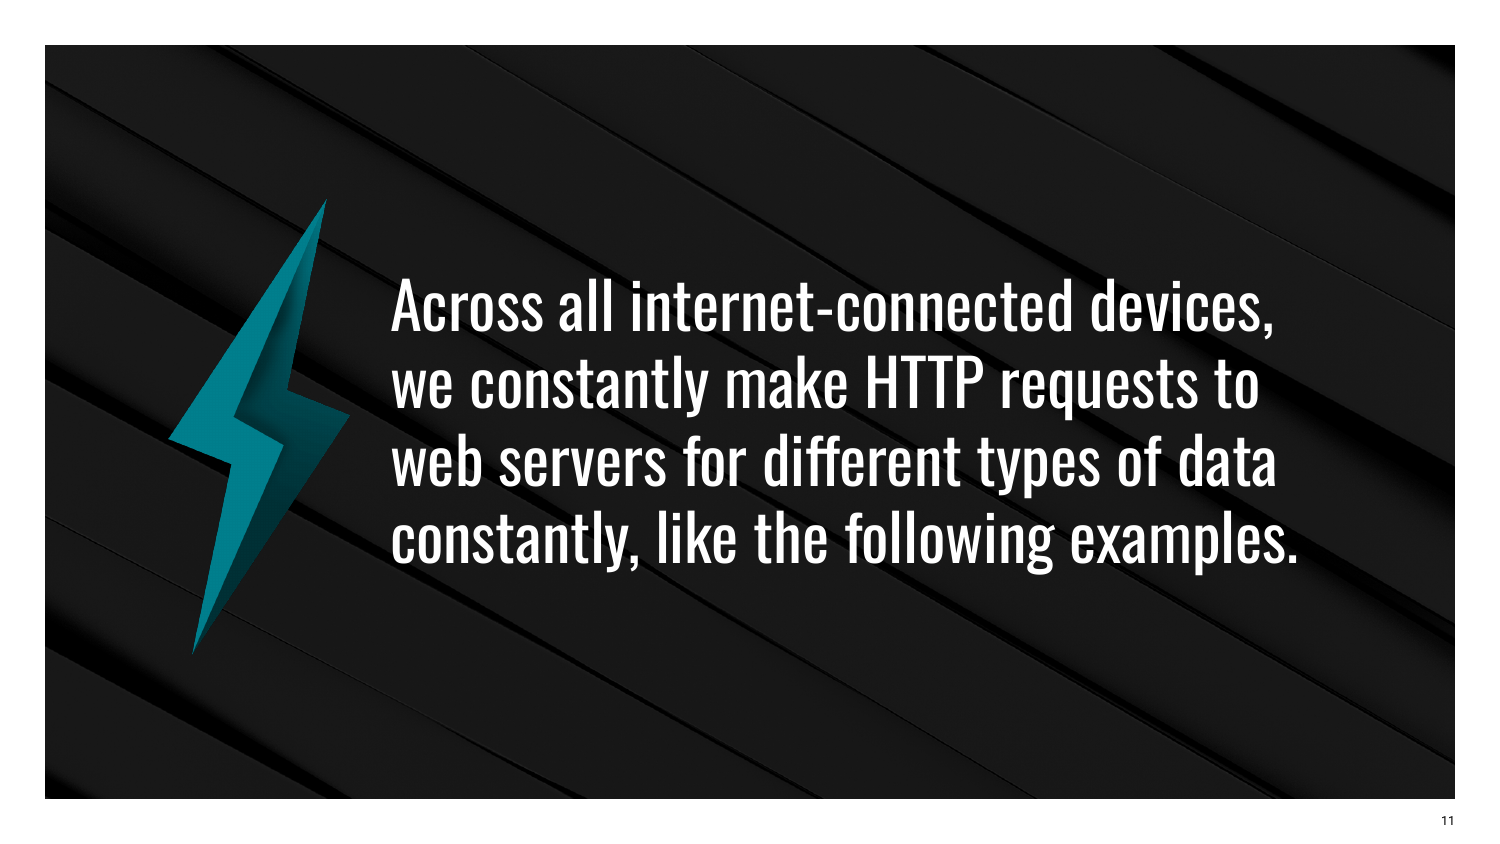

# Across all internet-connected devices, we constantly make HTTP requests to web servers for different types of data constantly, like the following examples.